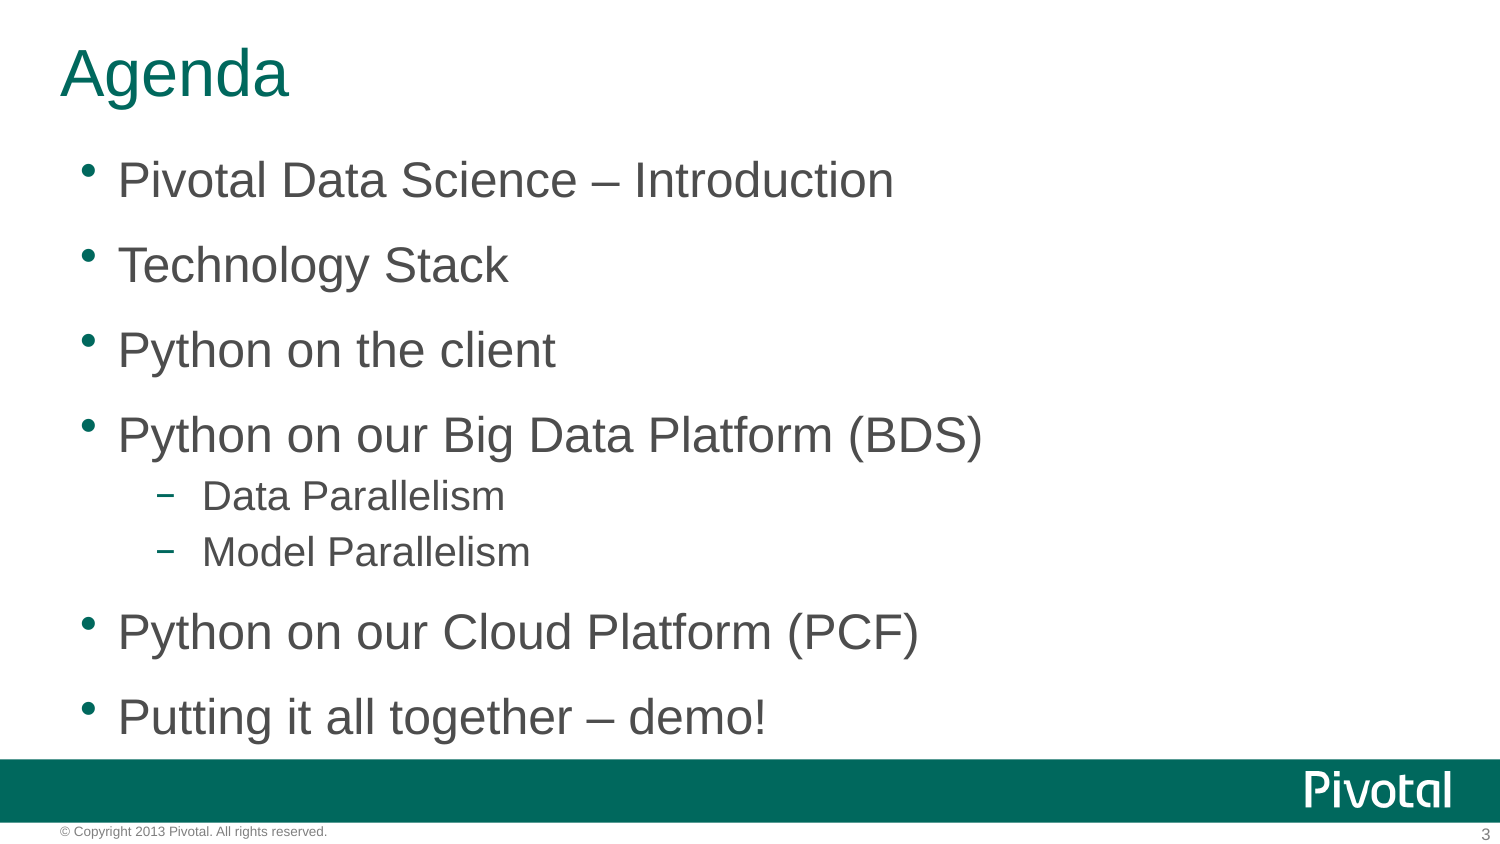

# Agenda
Pivotal Data Science – Introduction
Technology Stack
Python on the client
Python on our Big Data Platform (BDS)
Data Parallelism
Model Parallelism
Python on our Cloud Platform (PCF)
Putting it all together – demo!